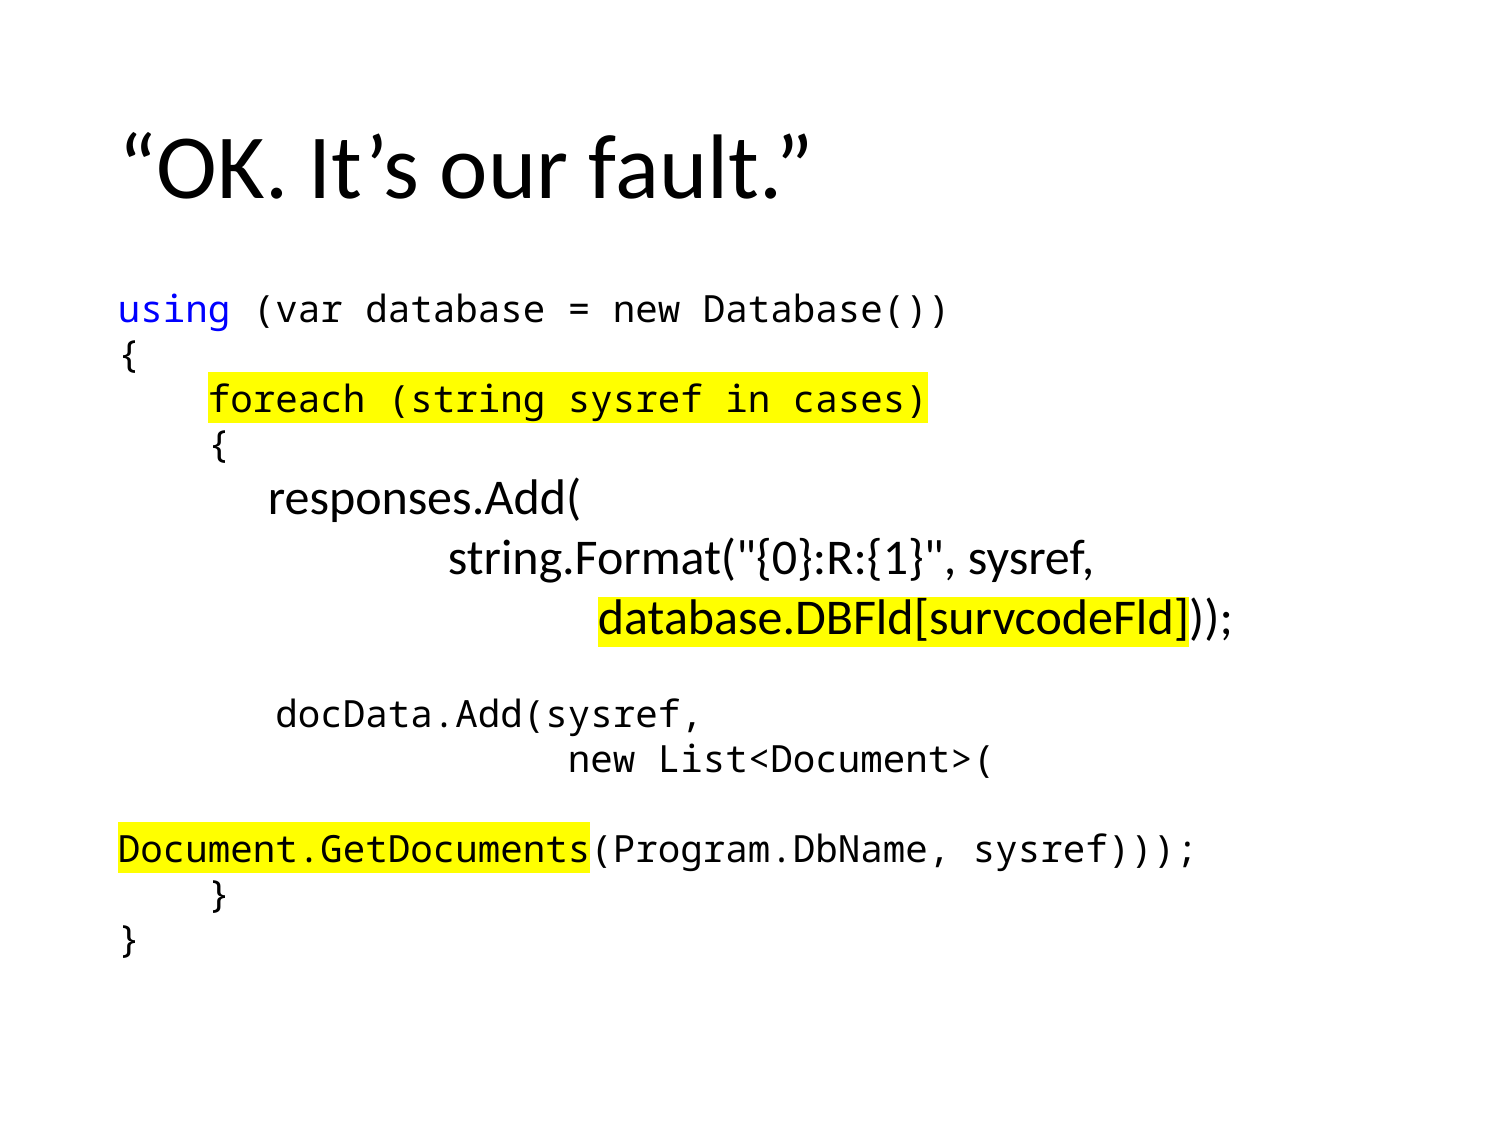

# “OK. It’s our fault.”
using (var database = new Database())
{
    foreach (string sysref in cases)
    {
     responses.Add(
           string.Format("{0}:R:{1}", sysref, 
                database.DBFld[survcodeFld]));

       docData.Add(sysref, 
                 	new List<Document>(
		Document.GetDocuments(Program.DbName, sysref)));
    }
}